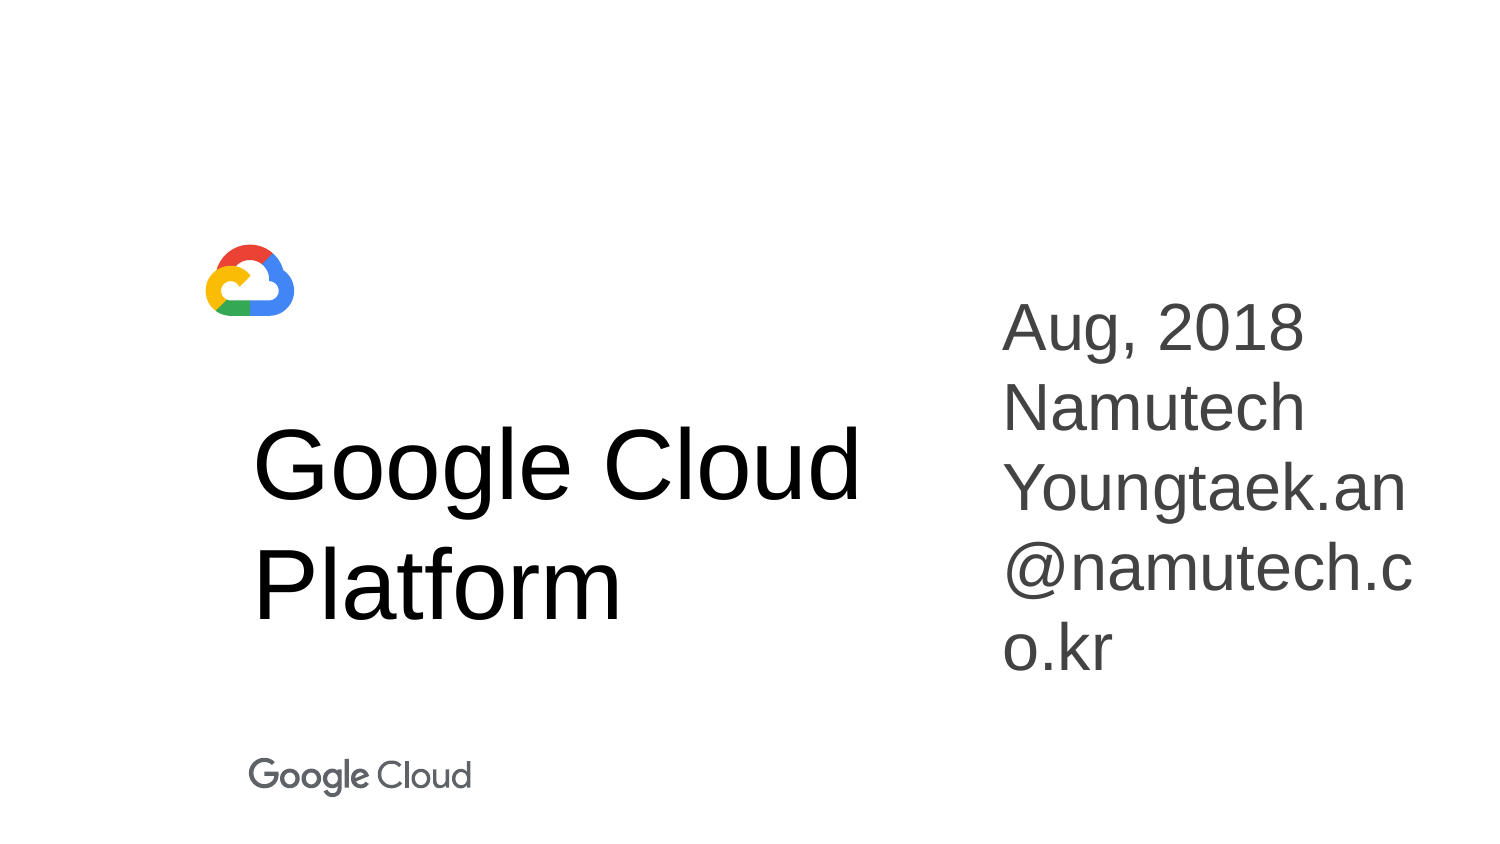

Aug, 2018
Namutech
Youngtaek.an@namutech.co.kr
# Google Cloud Platform